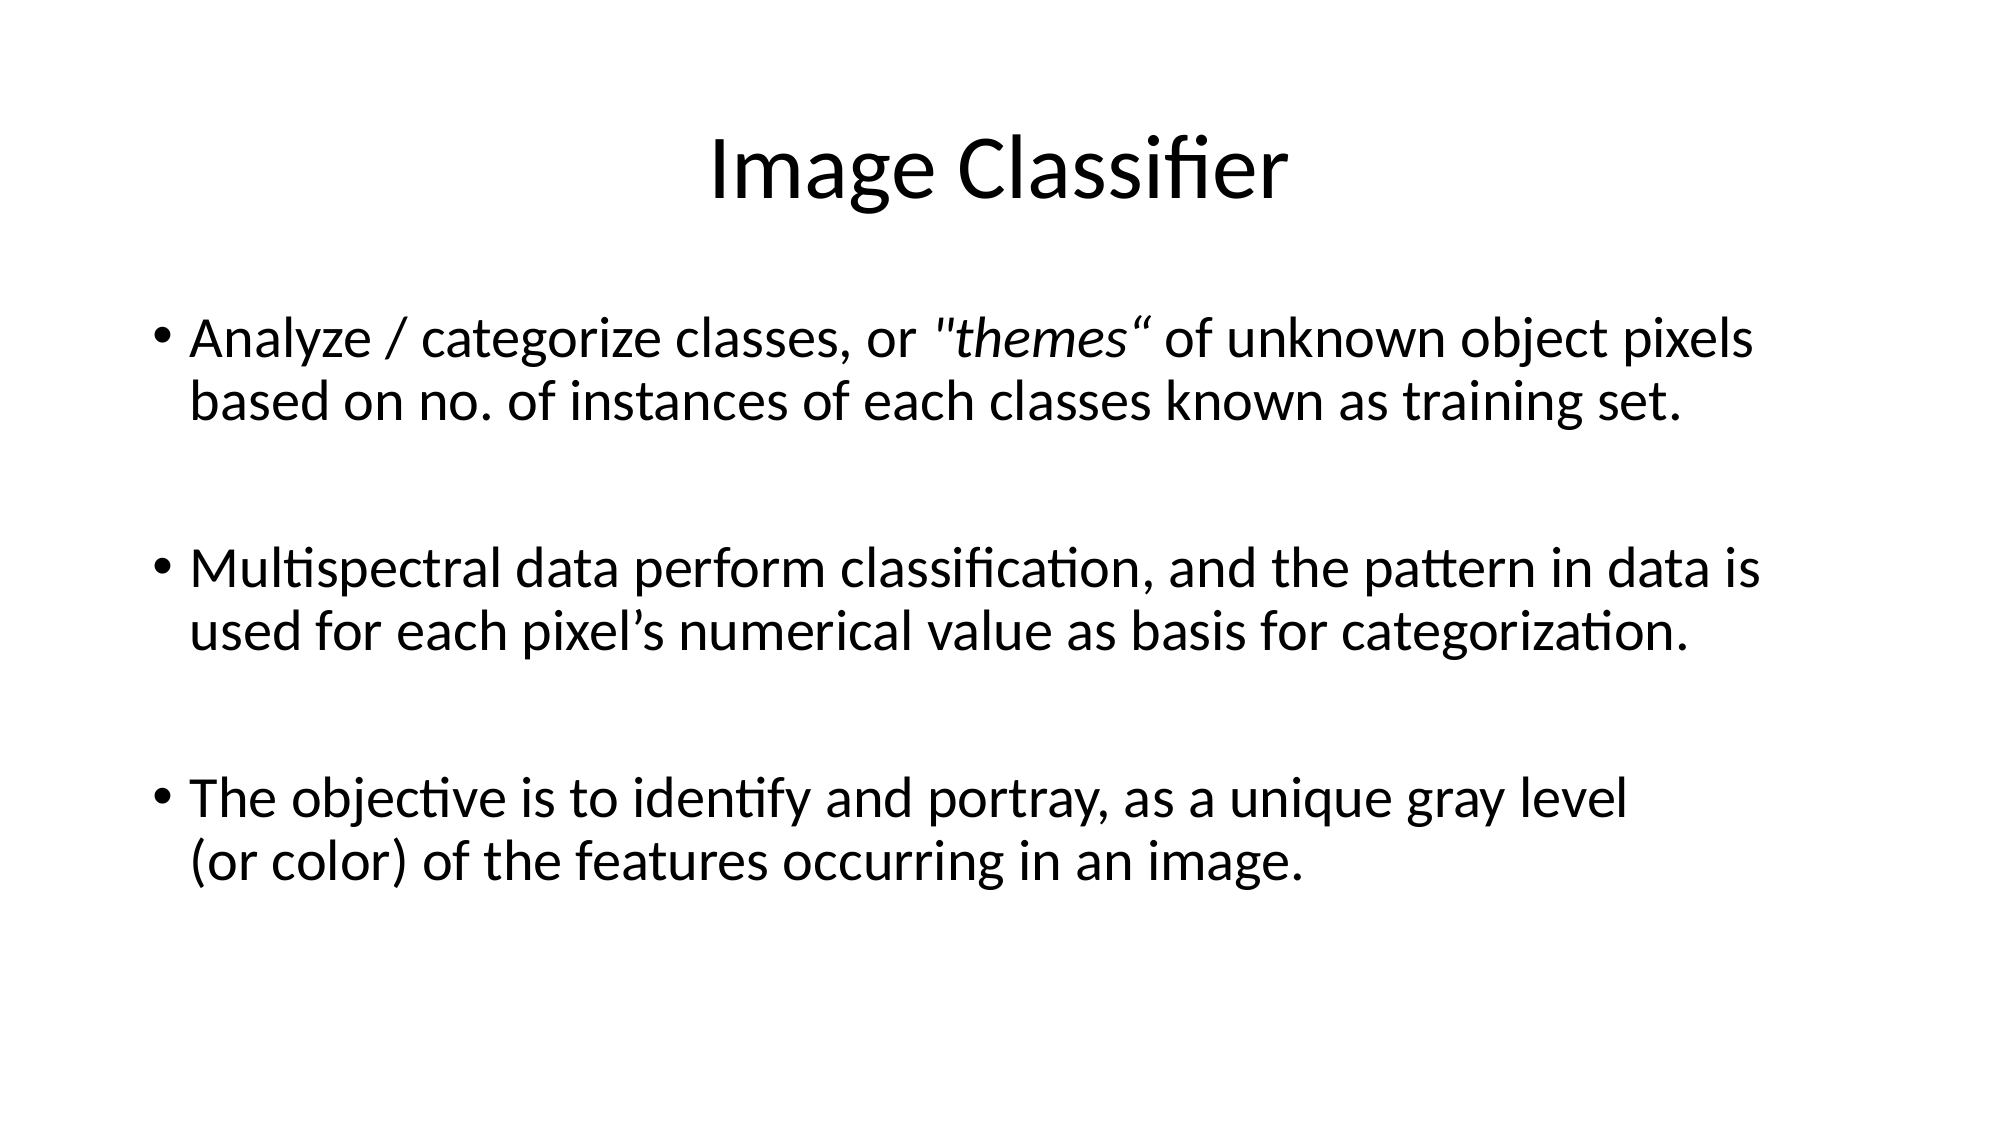

# Image Classifier
Analyze / categorize classes, or "themes“ of unknown object pixels based on no. of instances of each classes known as training set.

Multispectral data perform classification, and the pattern in data is used for each pixel’s numerical value as basis for categorization.

The objective is to identify and portray, as a unique gray level
(or color) of the features occurring in an image.